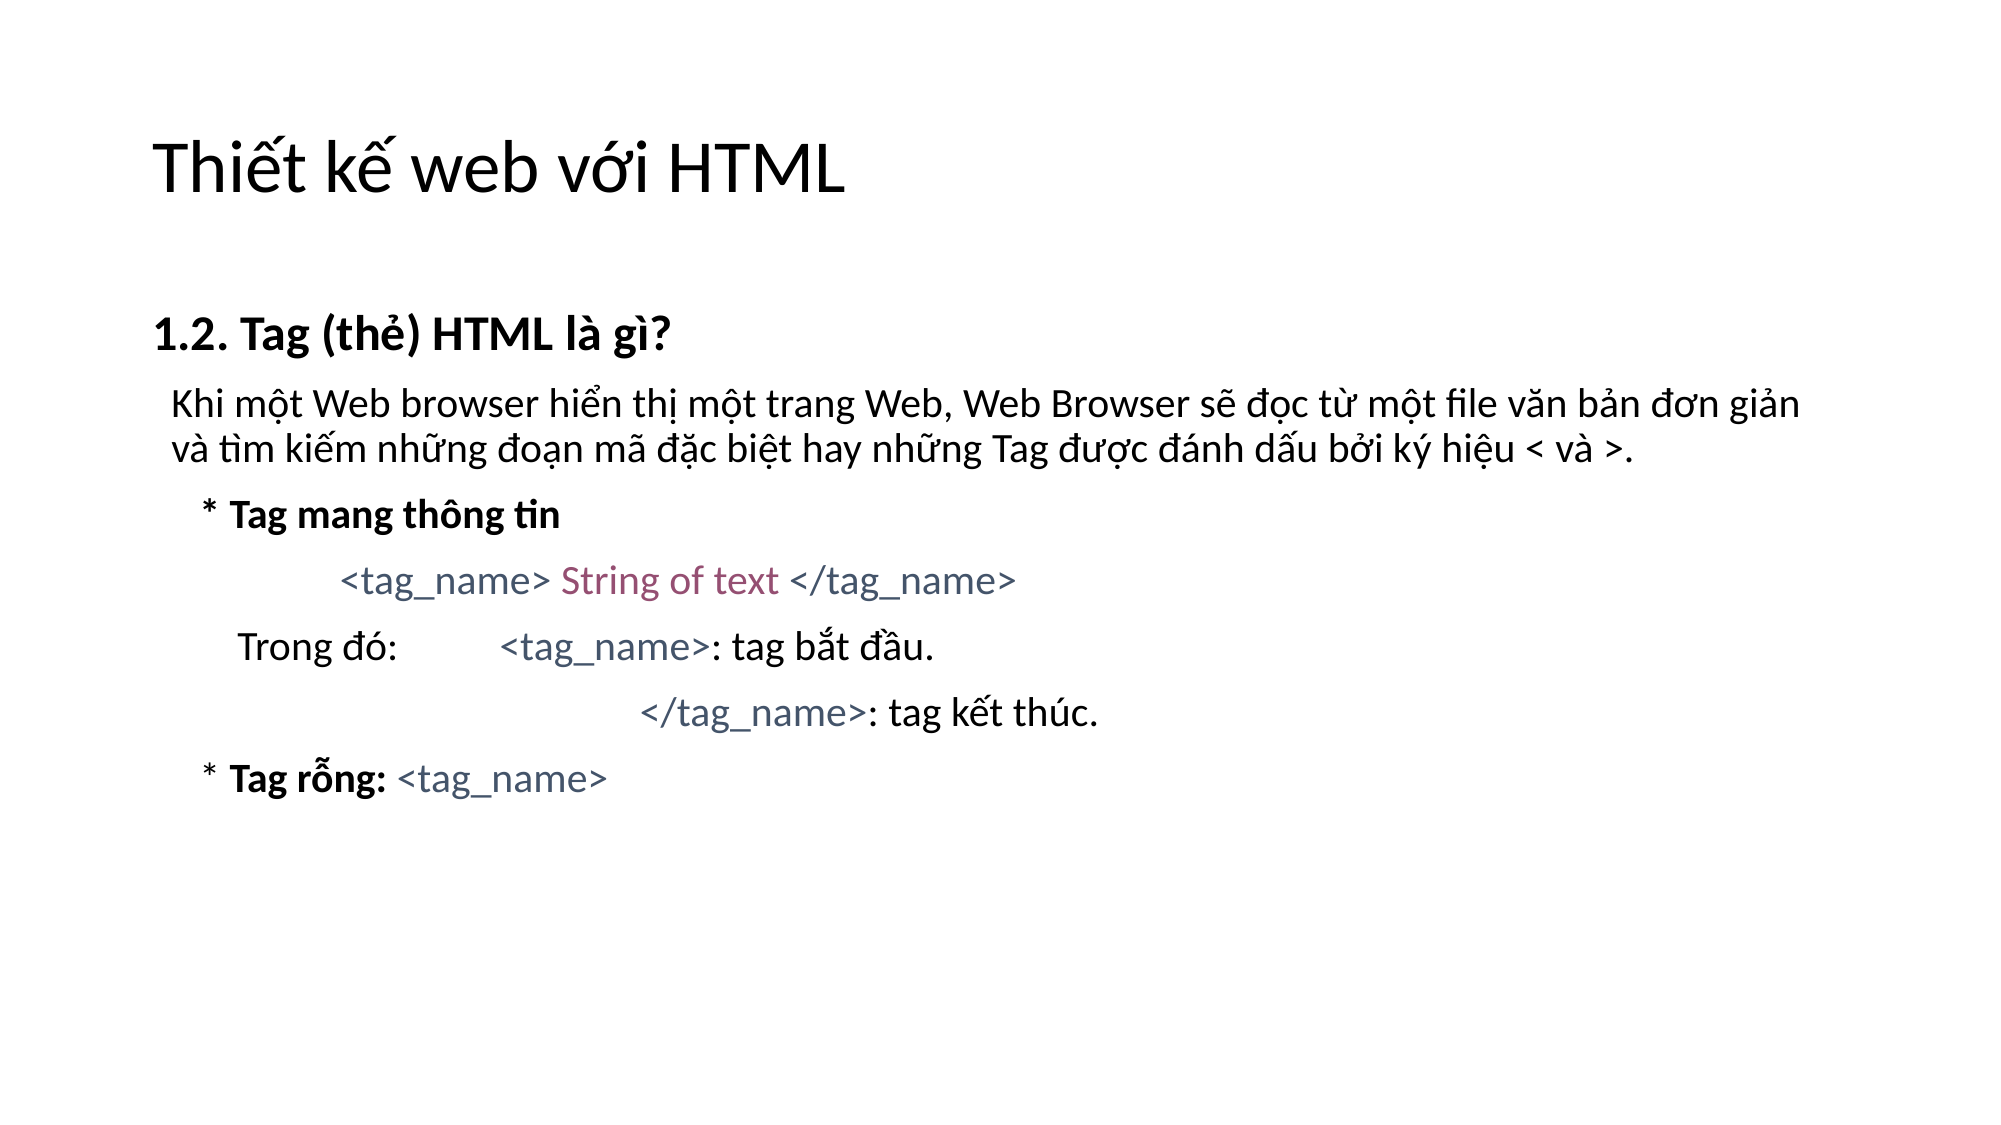

# Thiết kế web với HTML
1.2. Tag (thẻ) HTML là gì?
  Khi một Web browser hiển thị một trang Web, Web Browser sẽ đọc từ một file văn bản đơn giản và tìm kiếm những đoạn mã đặc biệt hay những Tag được đánh dấu bởi ký hiệu < và >.
* Tag mang thông tin
	<tag_name> String of text </tag_name>
    Trong đó:	 <tag_name>: tag bắt đầu.
			</tag_name>: tag kết thúc.
* Tag rỗng: <tag_name>